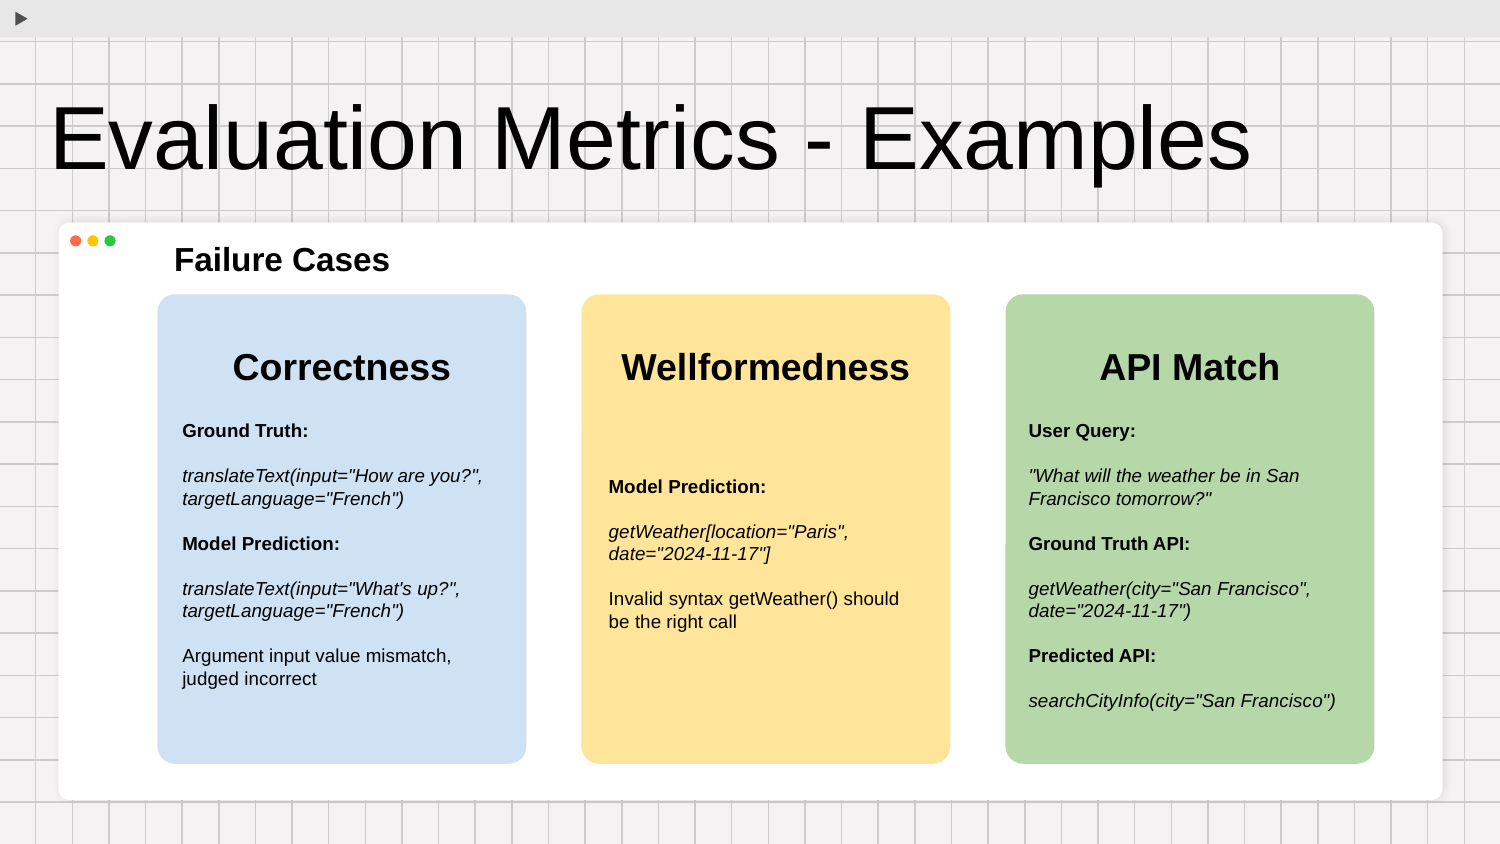

# Evaluation Metrics - Examples

Failure Cases

Correctness
Wellformedness
API Match
Ground Truth:

translateText(input="How are you?", targetLanguage="French")

Model Prediction:

translateText(input="What's up?", targetLanguage="French")

Argument input value mismatch,
judged incorrect

User Query:

"What will the weather be in San Francisco tomorrow?"

Ground Truth API:

getWeather(city="San Francisco", date="2024-11-17")

Predicted API:

searchCityInfo(city="San Francisco")

Model Prediction:

getWeather[location="Paris", date="2024-11-17"]

Invalid syntax getWeather() should be the right call